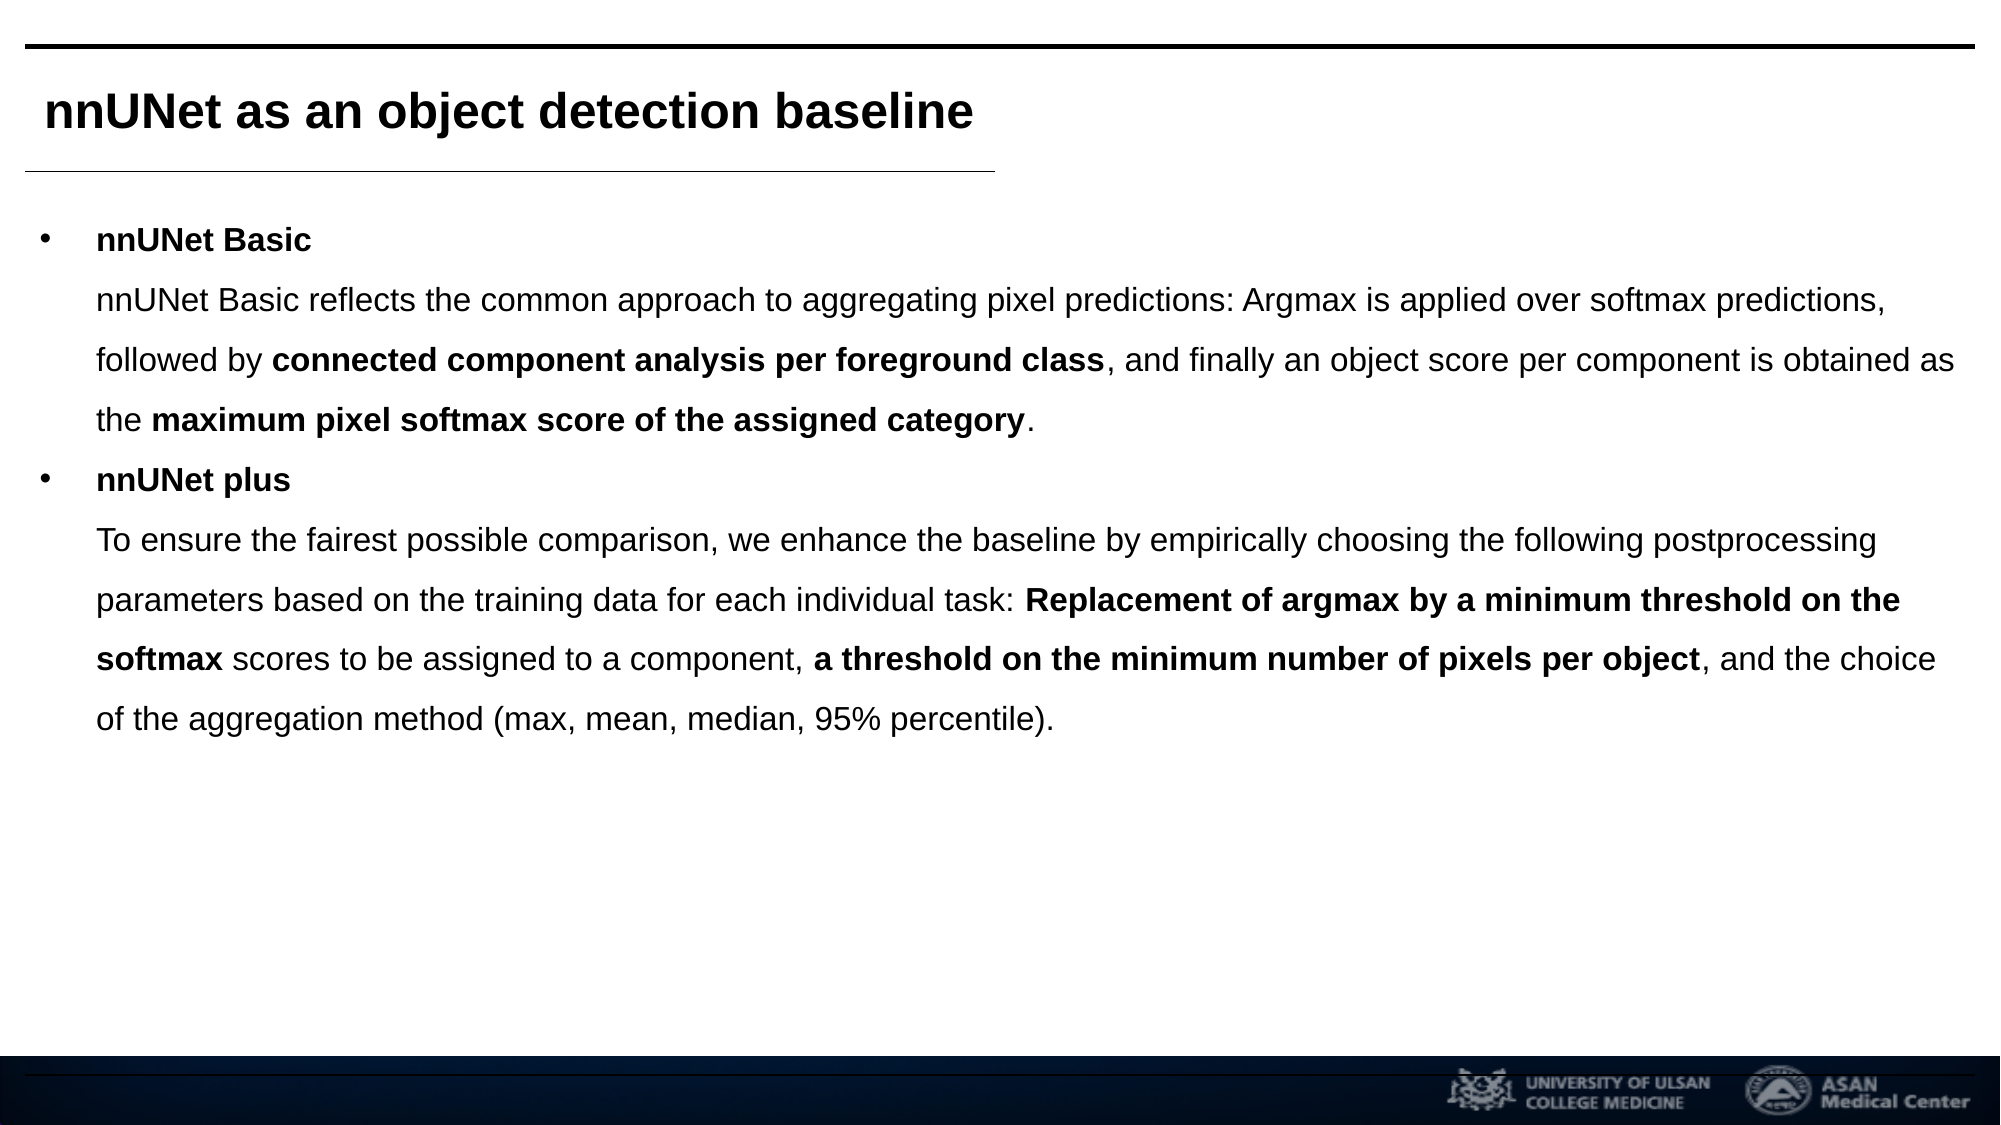

nnUNet as an object detection baseline
nnUNet Basic
nnUNet Basic reflects the common approach to aggregating pixel predictions: Argmax is applied over softmax predictions, followed by connected component analysis per foreground class, and finally an object score per component is obtained as the maximum pixel softmax score of the assigned category.
nnUNet plus
To ensure the fairest possible comparison, we enhance the baseline by empirically choosing the following postprocessing parameters based on the training data for each individual task: Replacement of argmax by a minimum threshold on the softmax scores to be assigned to a component, a threshold on the minimum number of pixels per object, and the choice of the aggregation method (max, mean, median, 95% percentile).